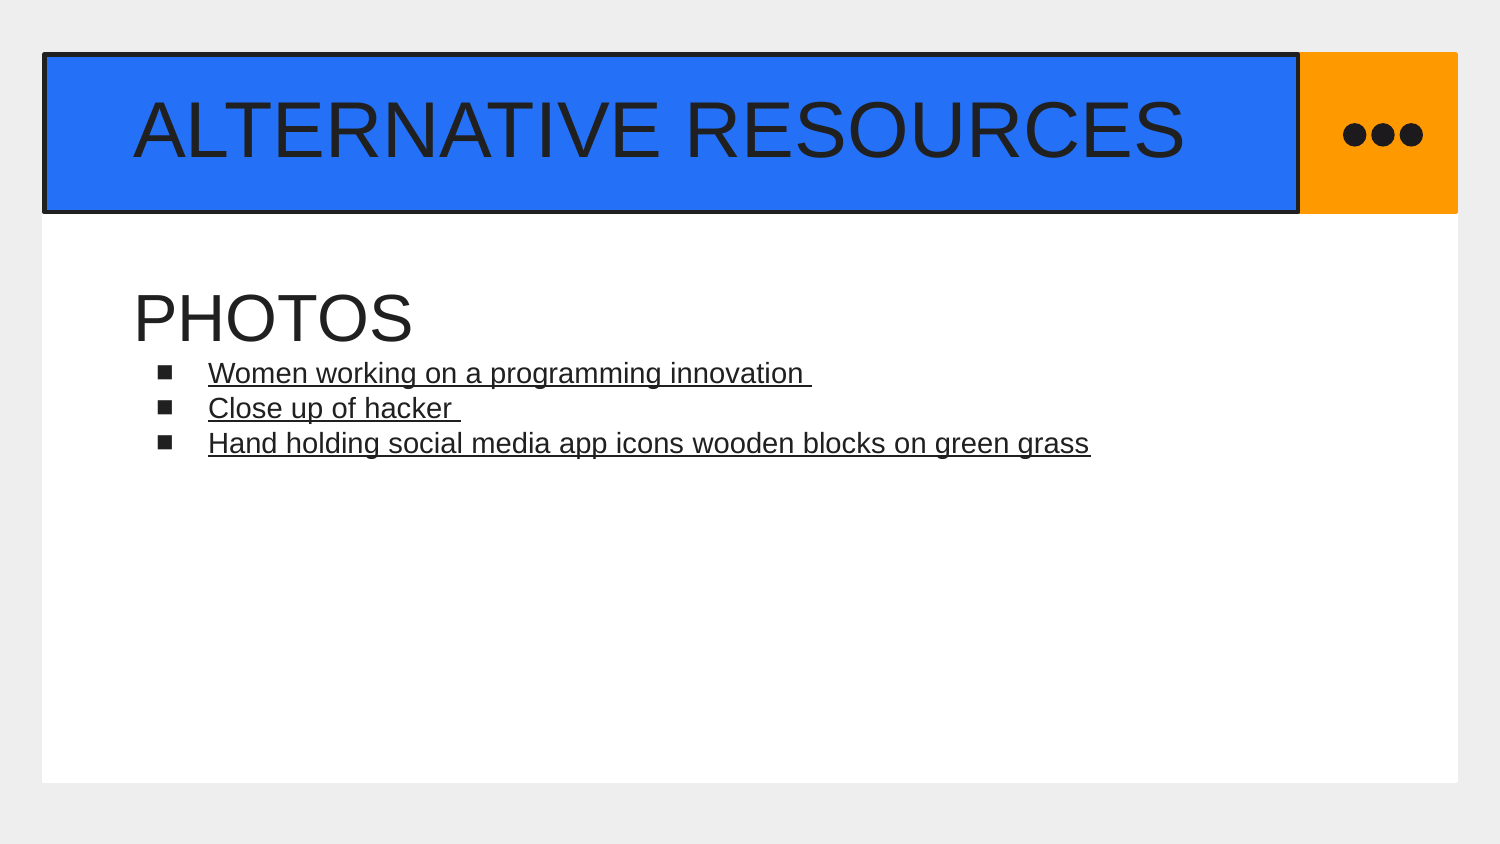

# ALTERNATIVE RESOURCES

PHOTOS
Women working on a programming innovation
Close up of hacker
Hand holding social media app icons wooden blocks on green grass